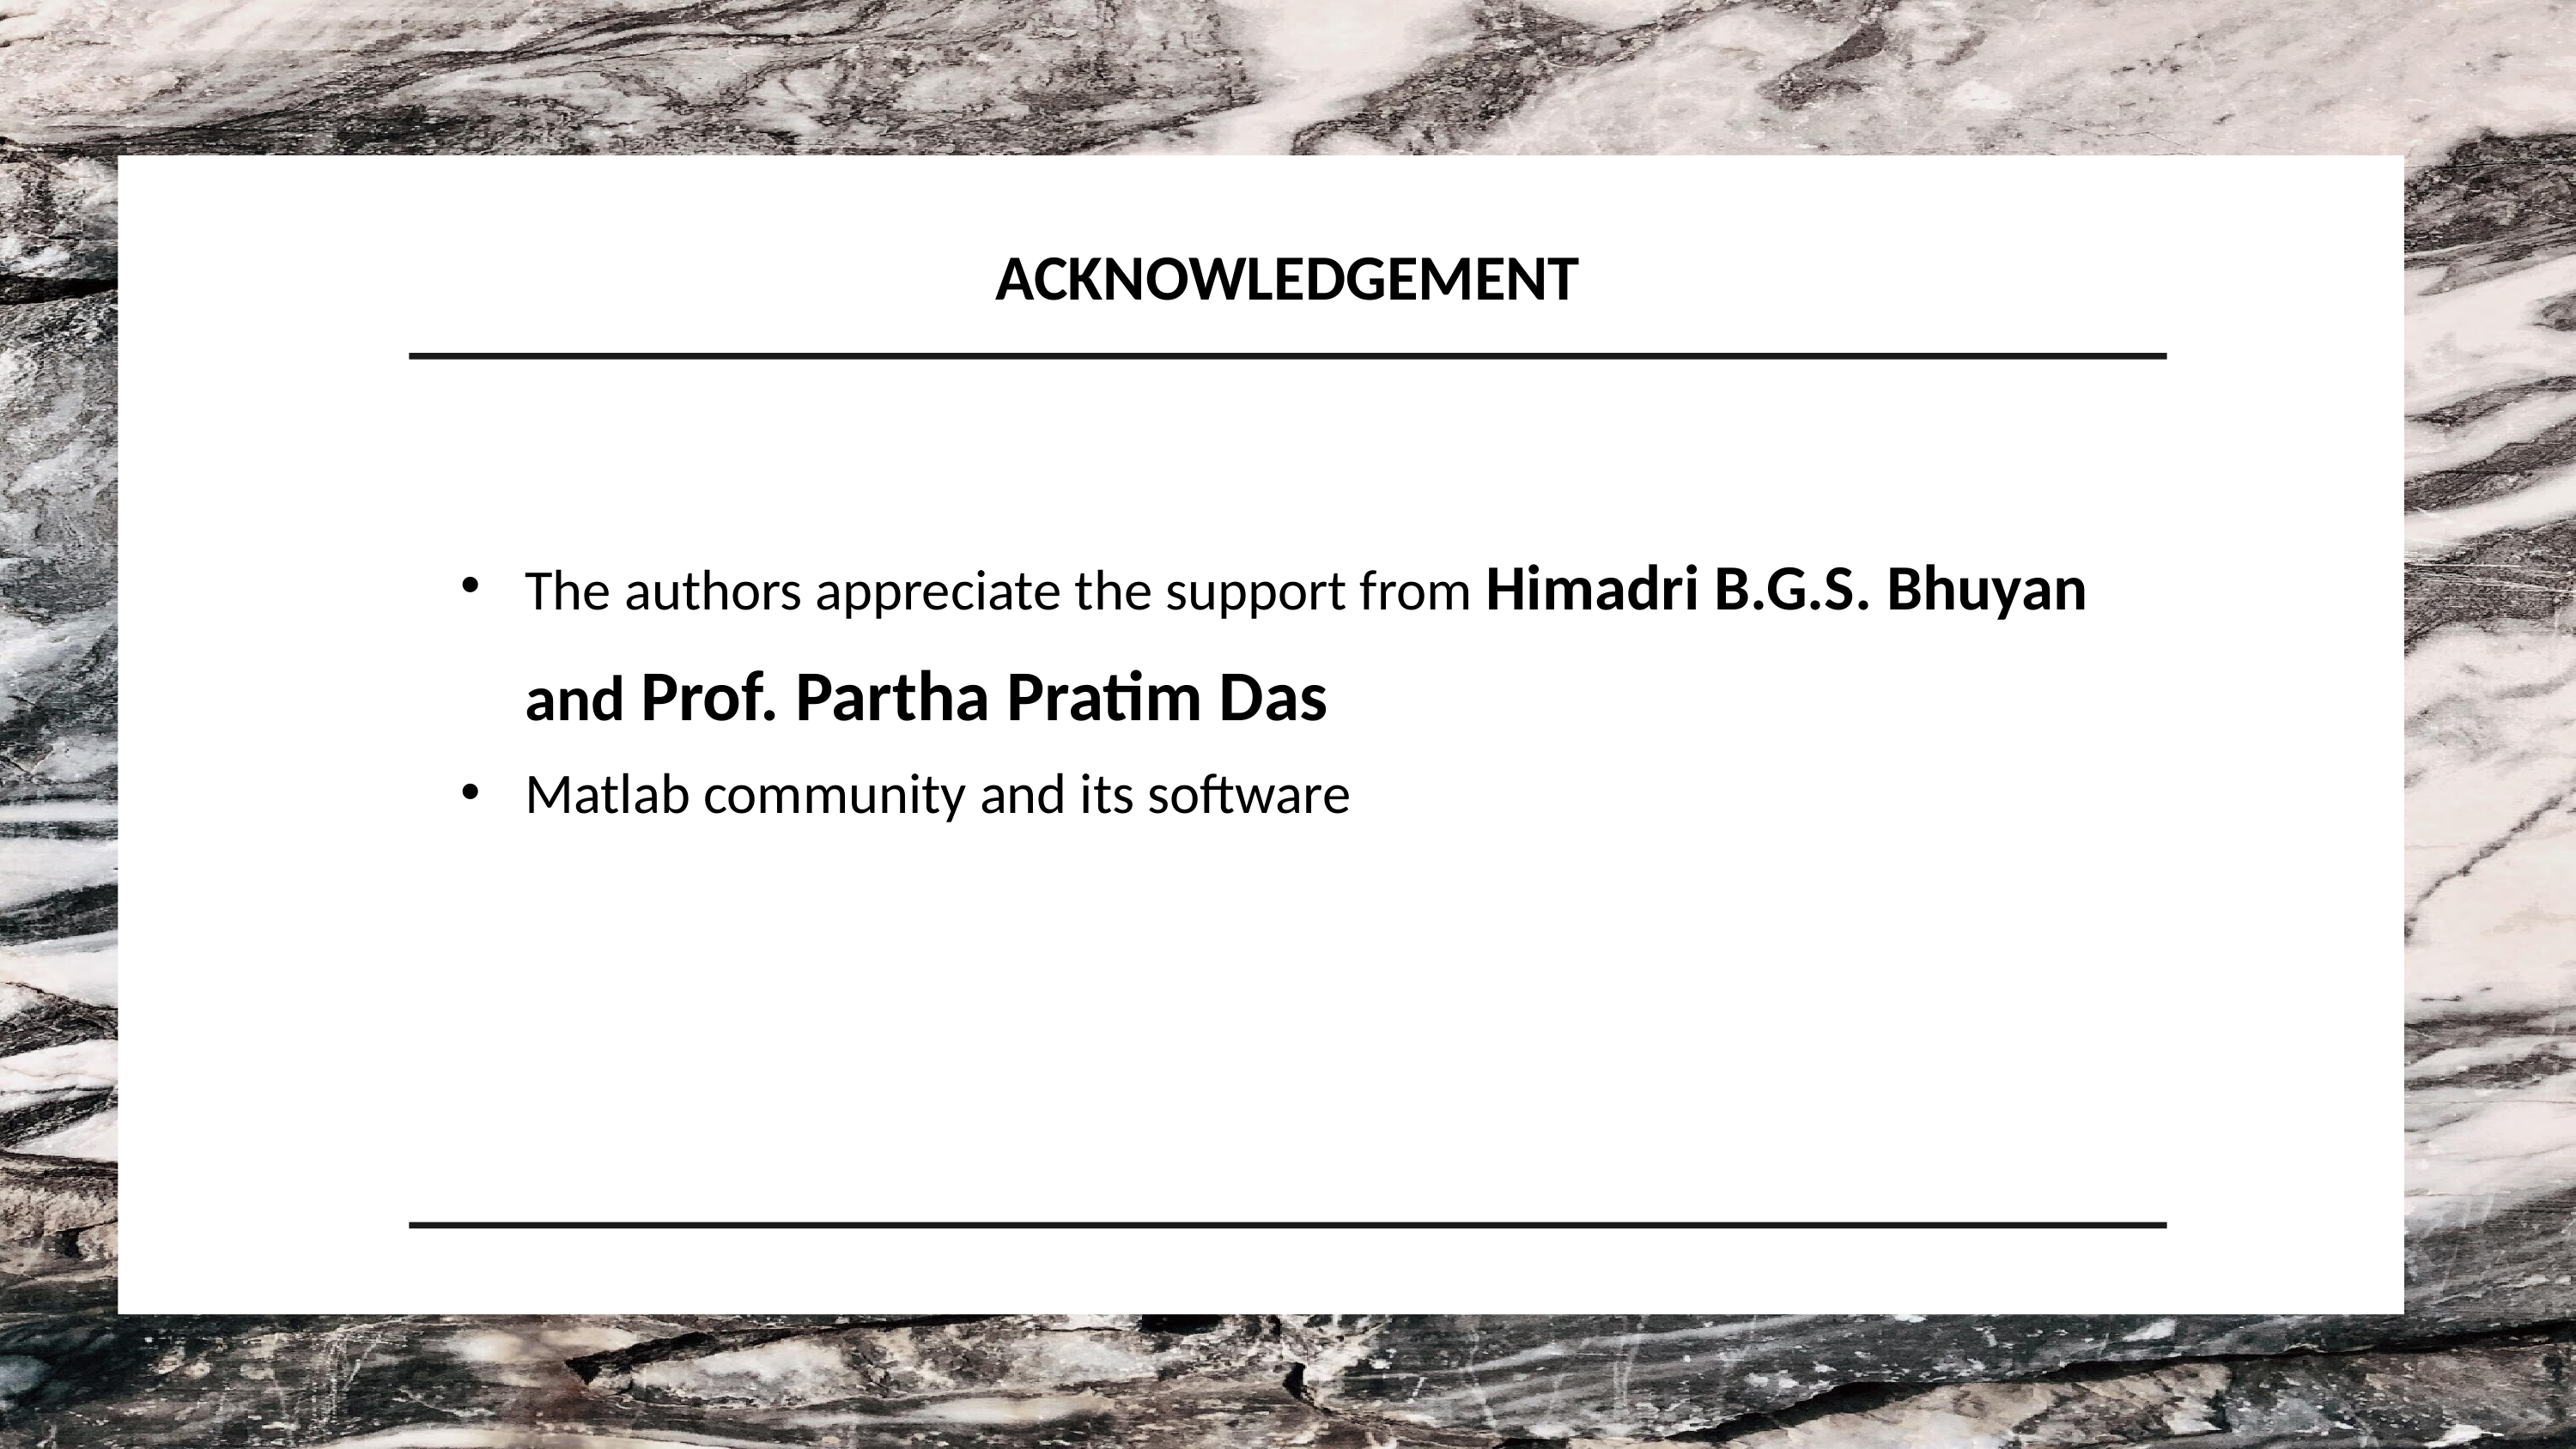

ACKNOWLEDGEMENT
The authors appreciate the support from Himadri B.G.S. Bhuyan and Prof. Partha Pratim Das
Matlab community and its software